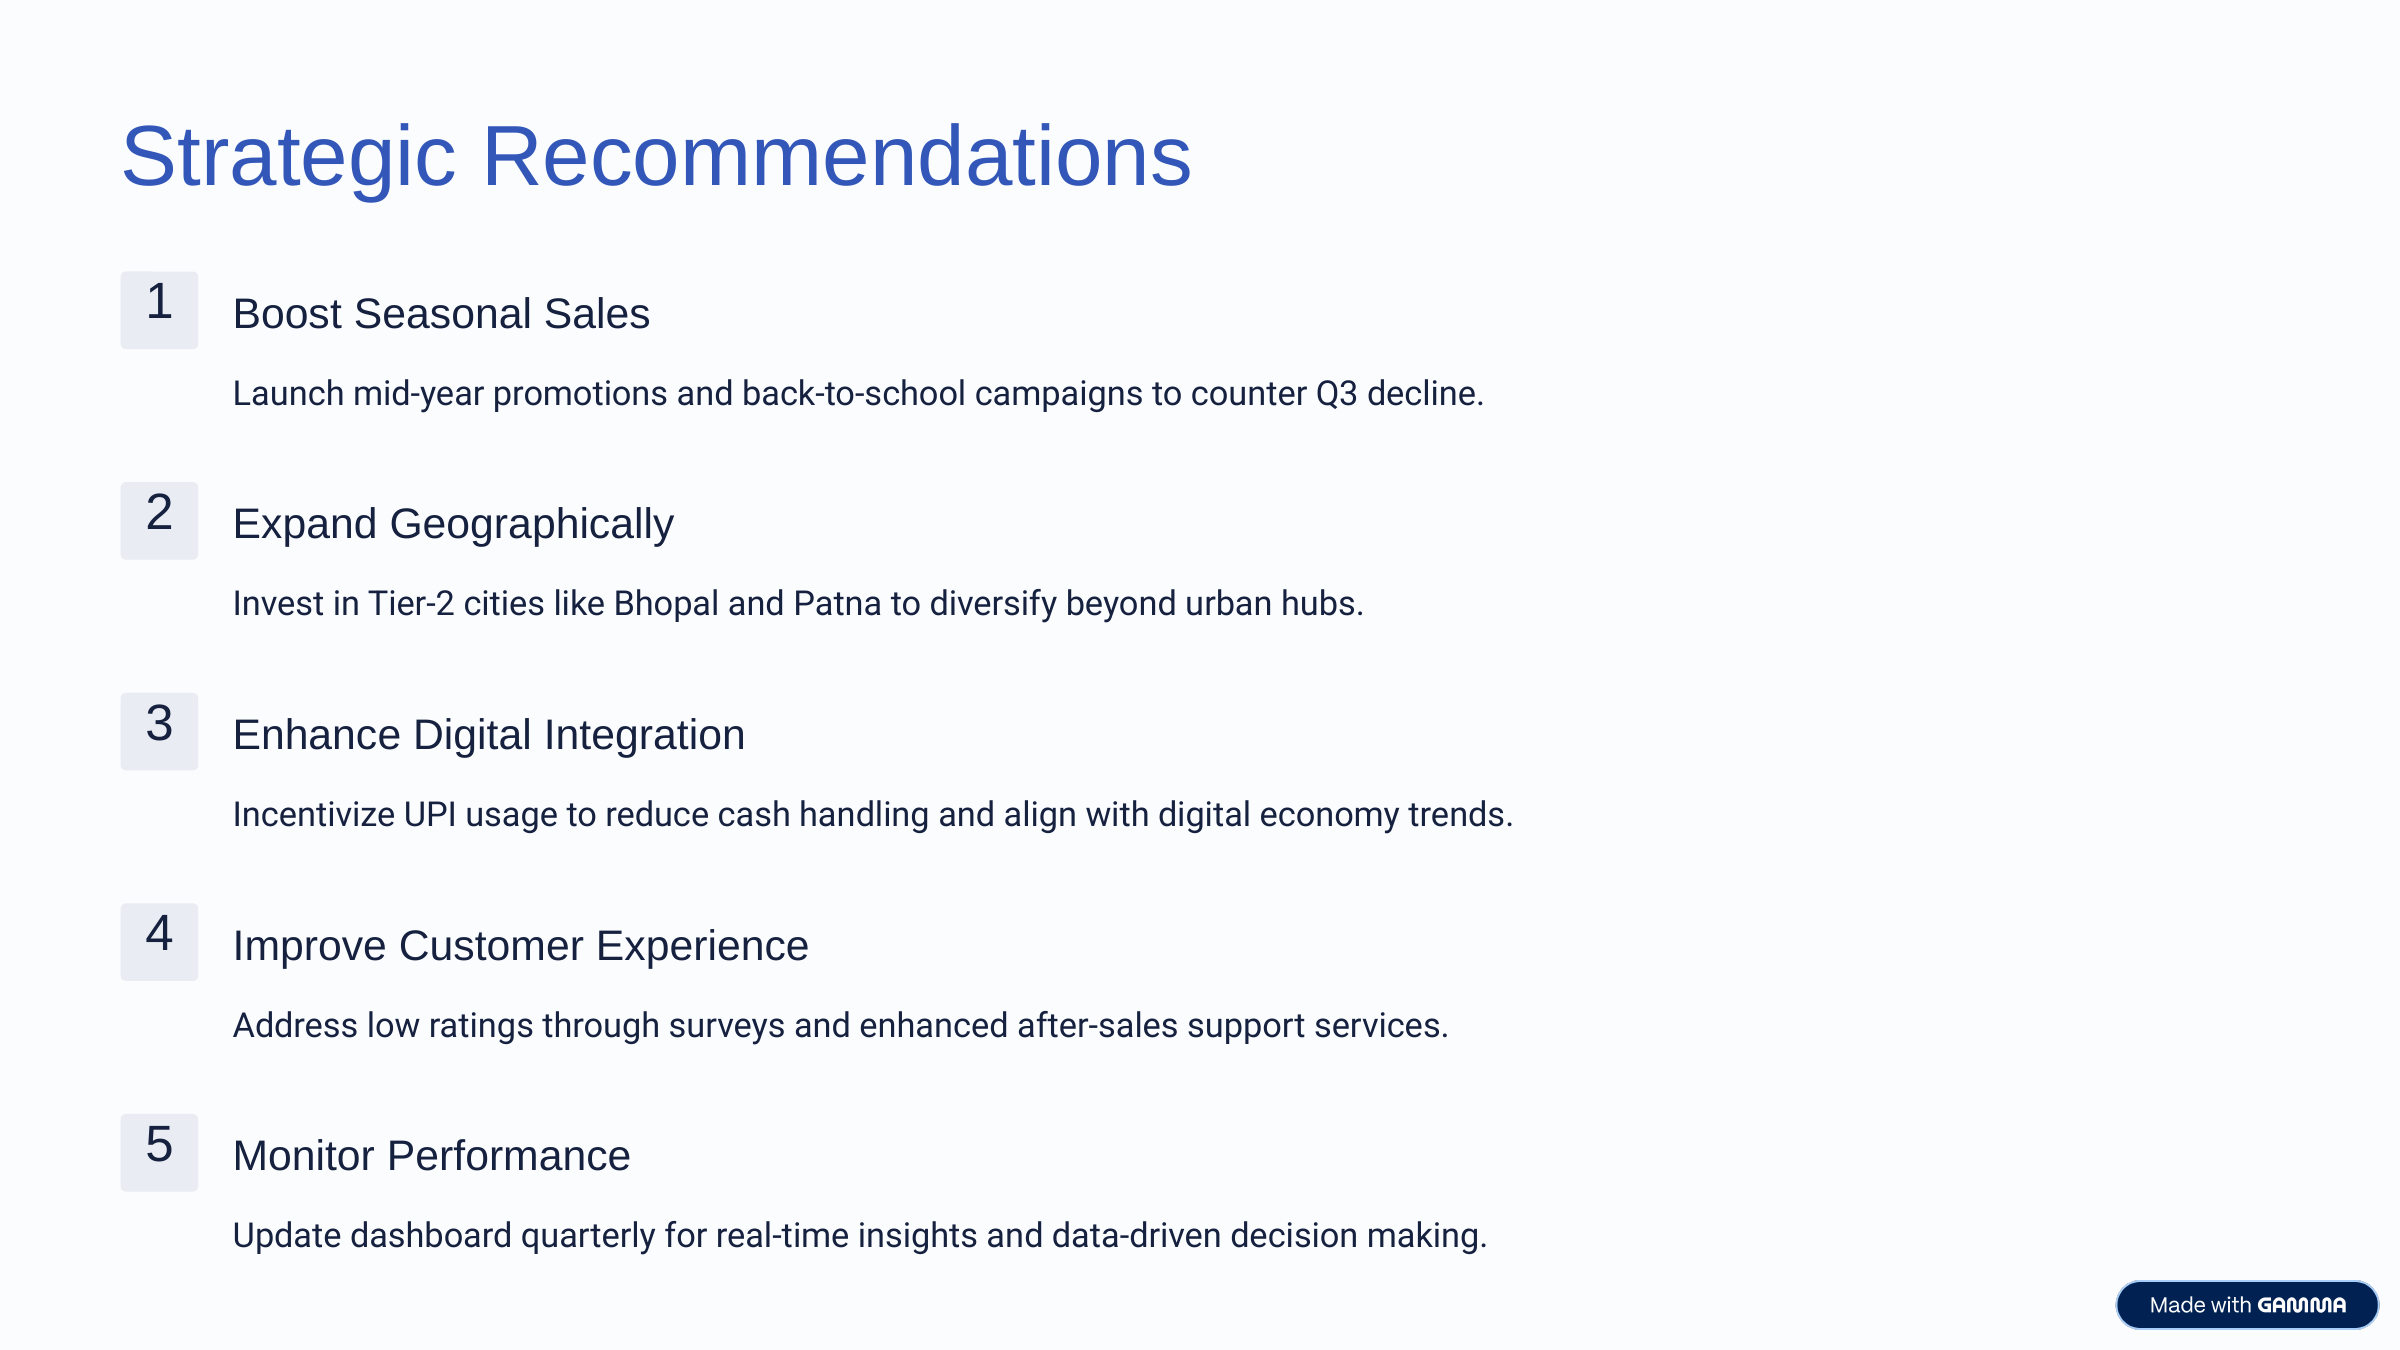

Strategic Recommendations

1
Boost Seasonal Sales
Launch mid-year promotions and back-to-school campaigns to counter Q3 decline.

2
Expand Geographically
Invest in Tier-2 cities like Bhopal and Patna to diversify beyond urban hubs.

3
Enhance Digital Integration
Incentivize UPI usage to reduce cash handling and align with digital economy trends.

4
Improve Customer Experience
Address low ratings through surveys and enhanced after-sales support services.

5
Monitor Performance
Update dashboard quarterly for real-time insights and data-driven decision making.